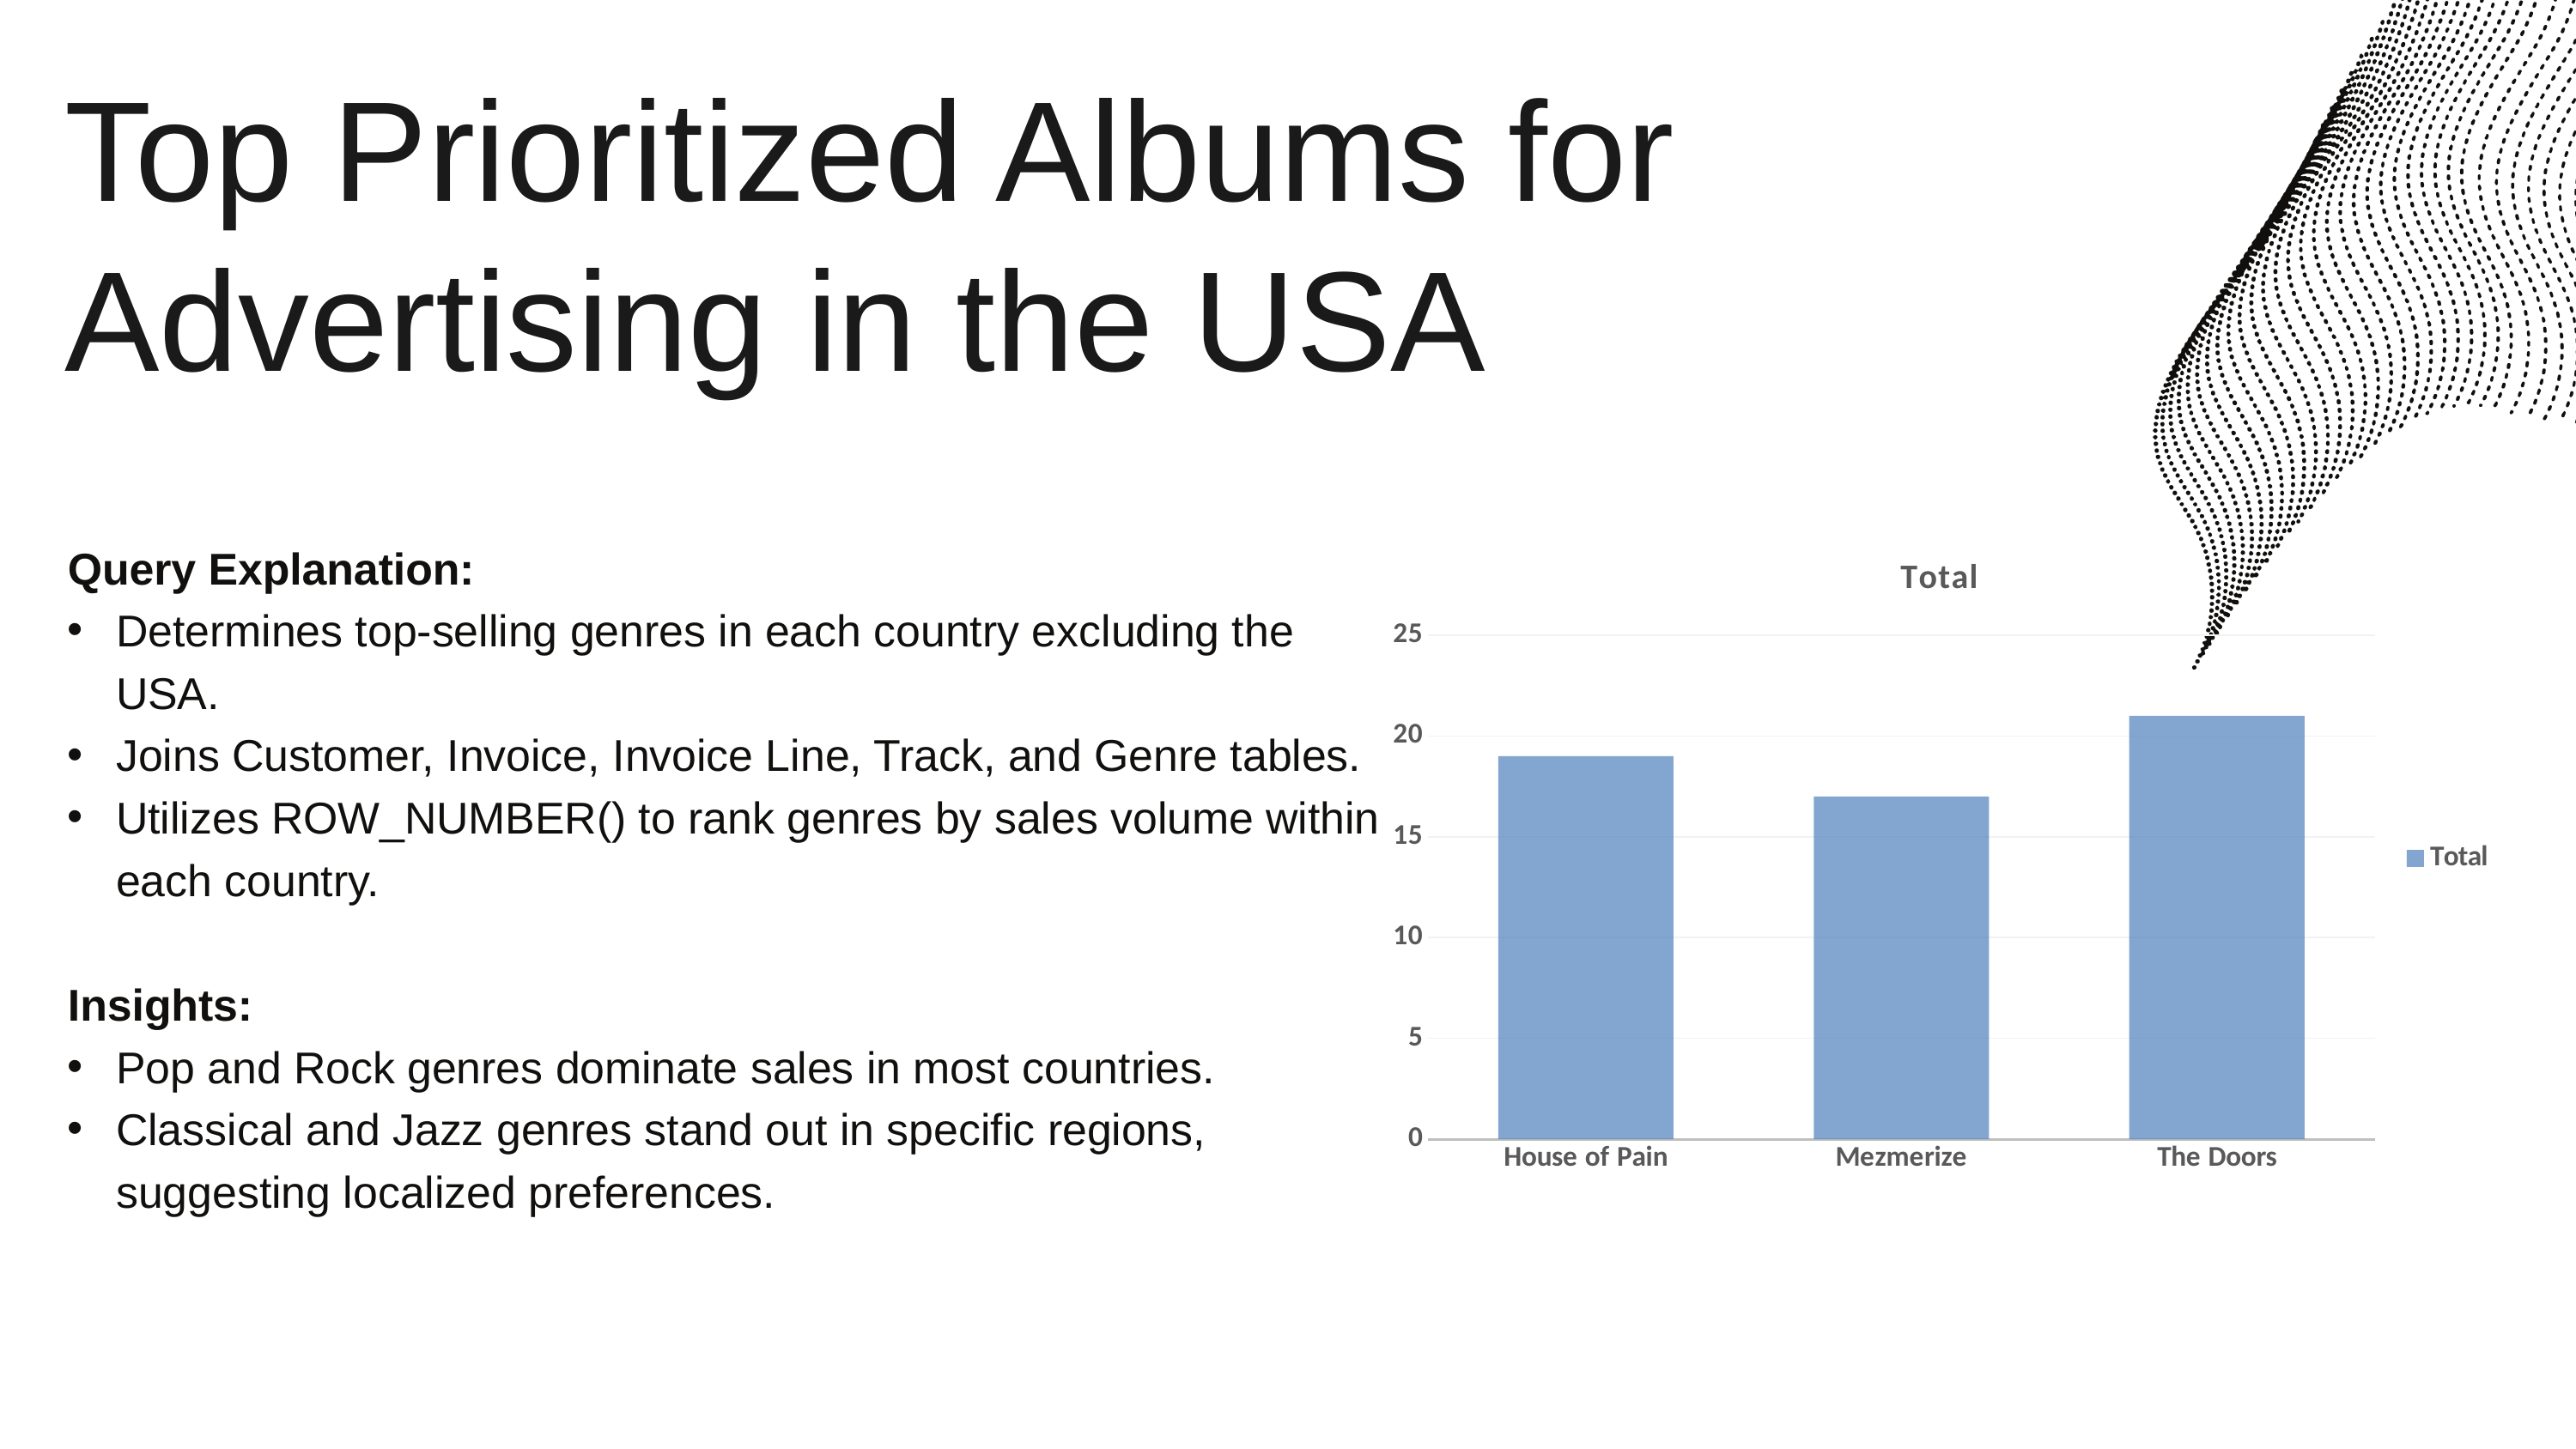

Top Prioritized Albums for Advertising in the USA
Query Explanation:
Determines top-selling genres in each country excluding the USA.
Joins Customer, Invoice, Invoice Line, Track, and Genre tables.
Utilizes ROW_NUMBER() to rank genres by sales volume within each country.

Insights:
Pop and Rock genres dominate sales in most countries.
Classical and Jazz genres stand out in specific regions, suggesting localized preferences.

### Chart:

| Category | Total |
|---|---|
| House of Pain | 19.0 |
| Mezmerize | 17.0 |
| The Doors | 21.0 |